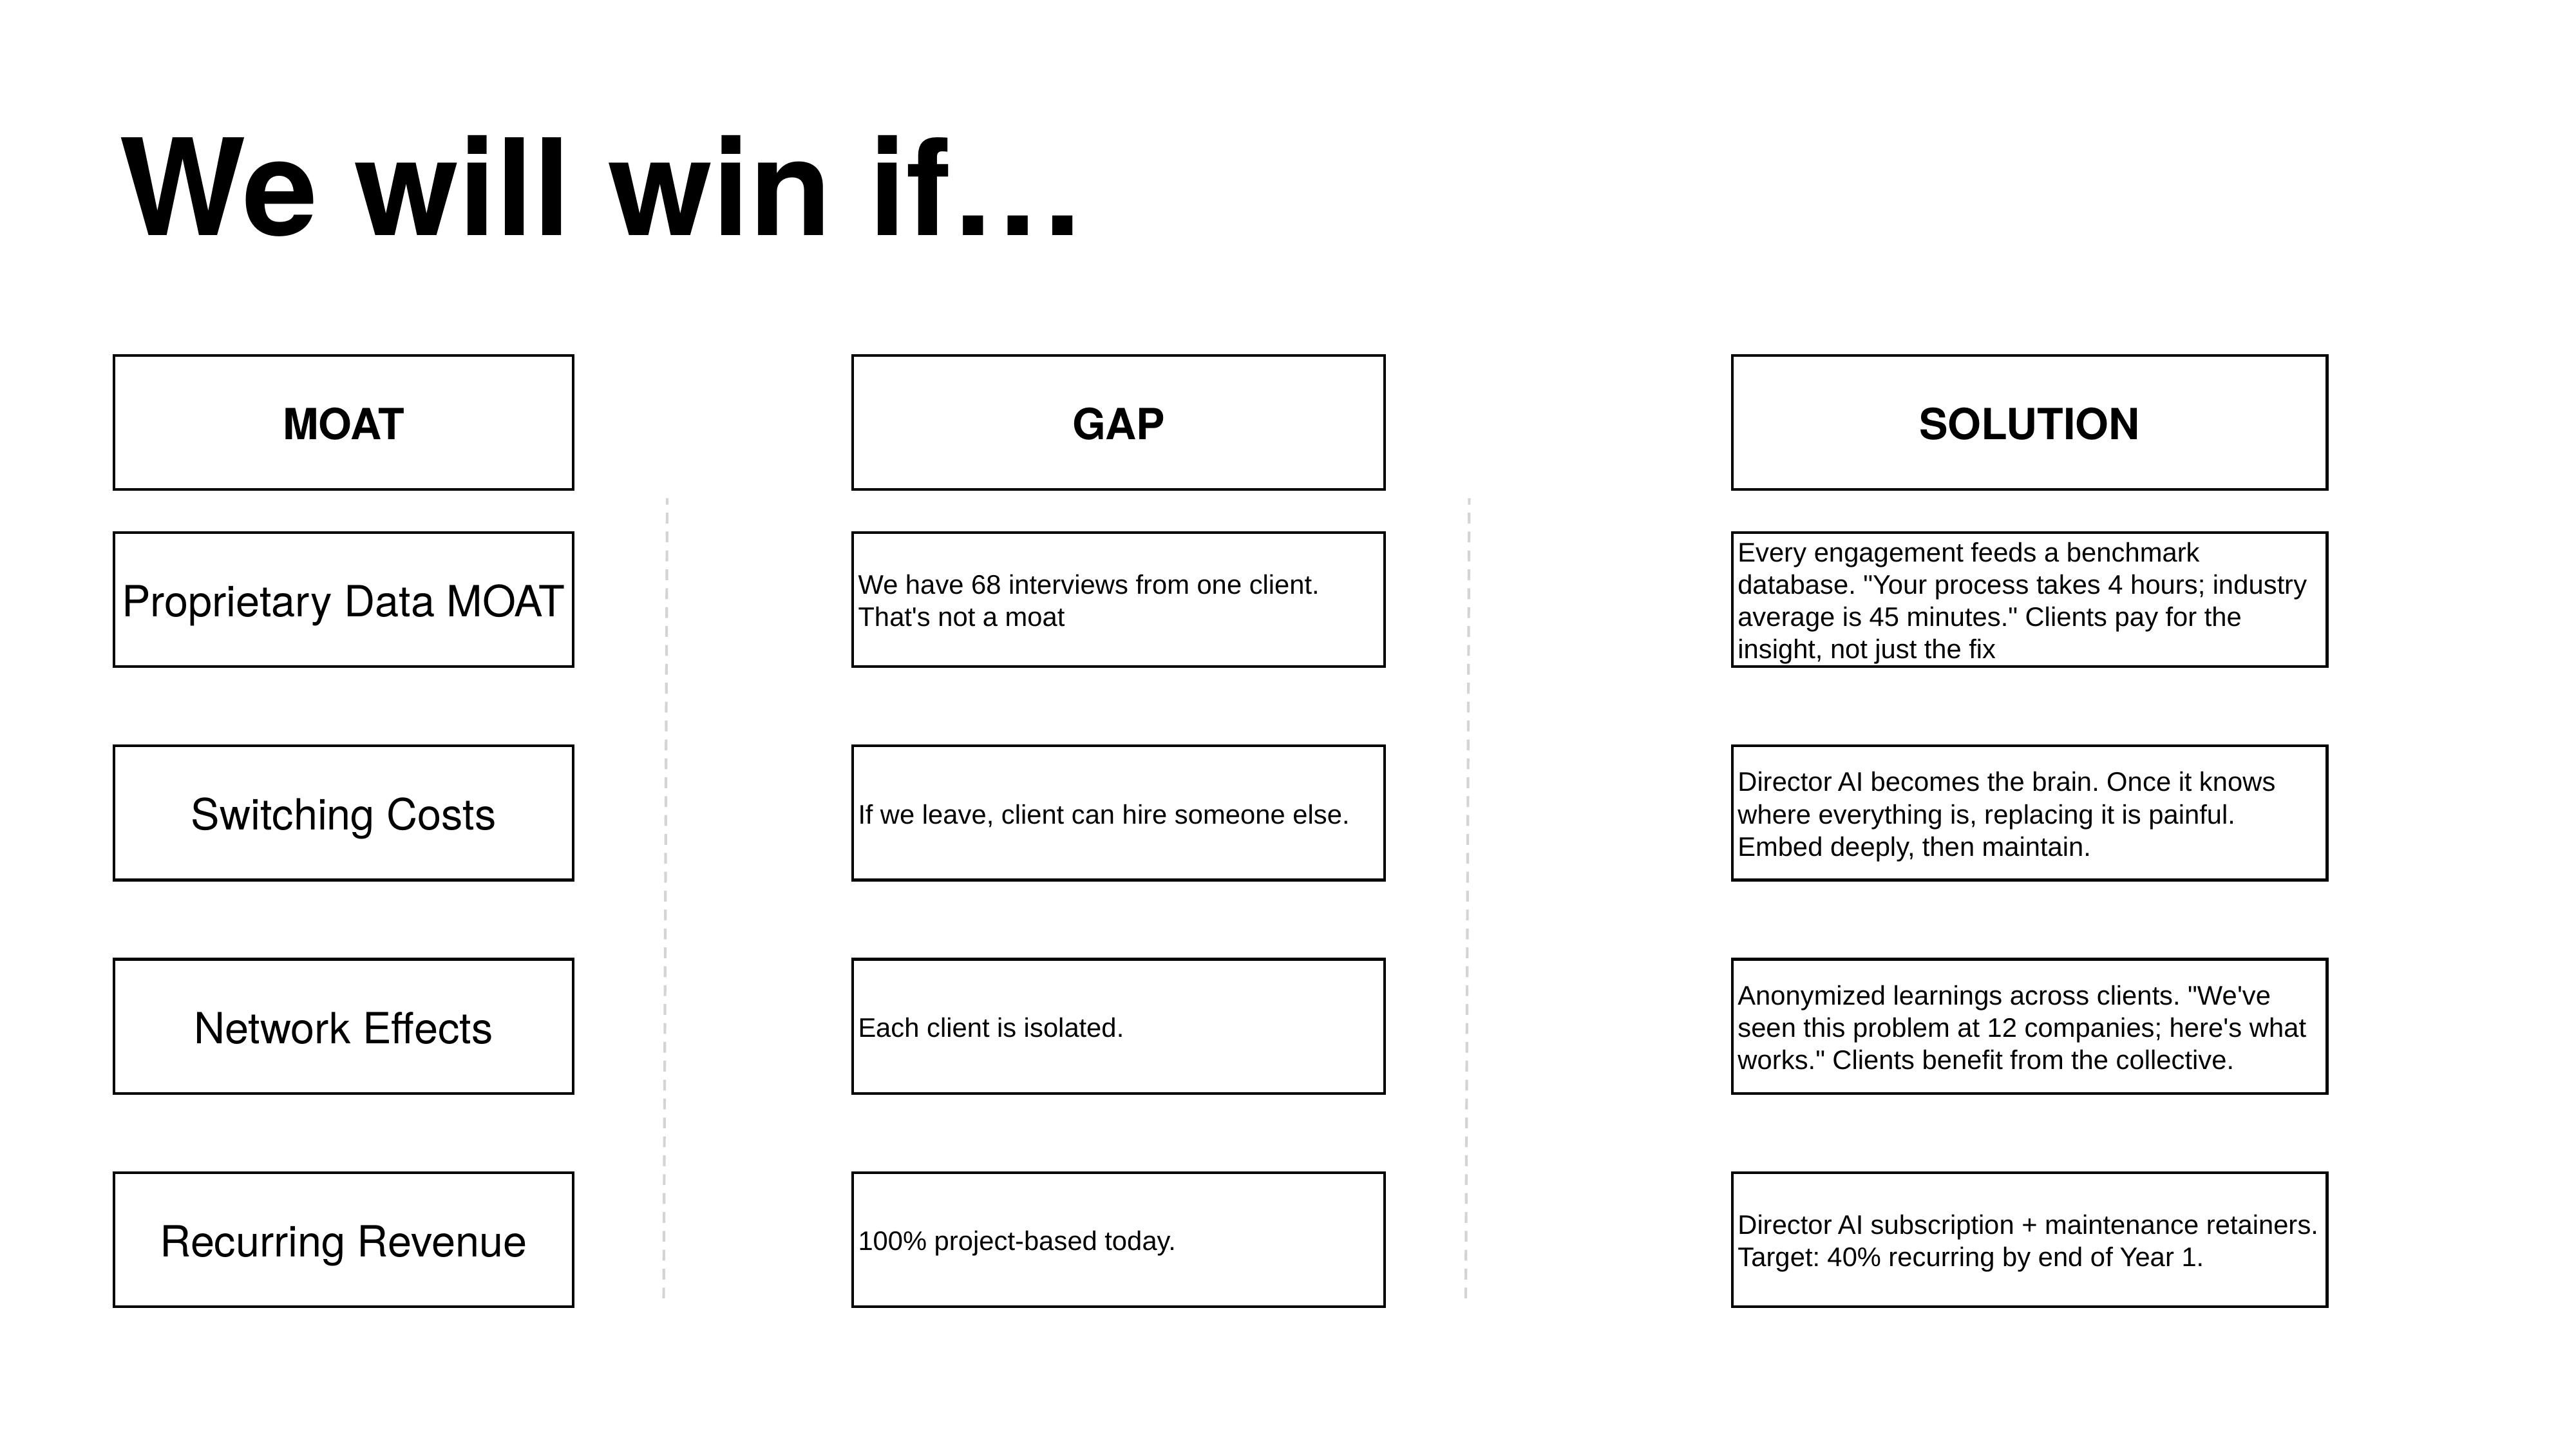

We will win if…
MOAT
GAP
SOLUTION
Proprietary Data MOAT
We have 68 interviews from one client. That's not a moat
Every engagement feeds a benchmark database. "Your process takes 4 hours; industry average is 45 minutes." Clients pay for the insight, not just the fix
Switching Costs
If we leave, client can hire someone else.
Director AI becomes the brain. Once it knows where everything is, replacing it is painful. Embed deeply, then maintain.
Network Effects
Each client is isolated.
Anonymized learnings across clients. "We've seen this problem at 12 companies; here's what works." Clients benefit from the collective.
Recurring Revenue
100% project-based today.
Director AI subscription + maintenance retainers. Target: 40% recurring by end of Year 1.